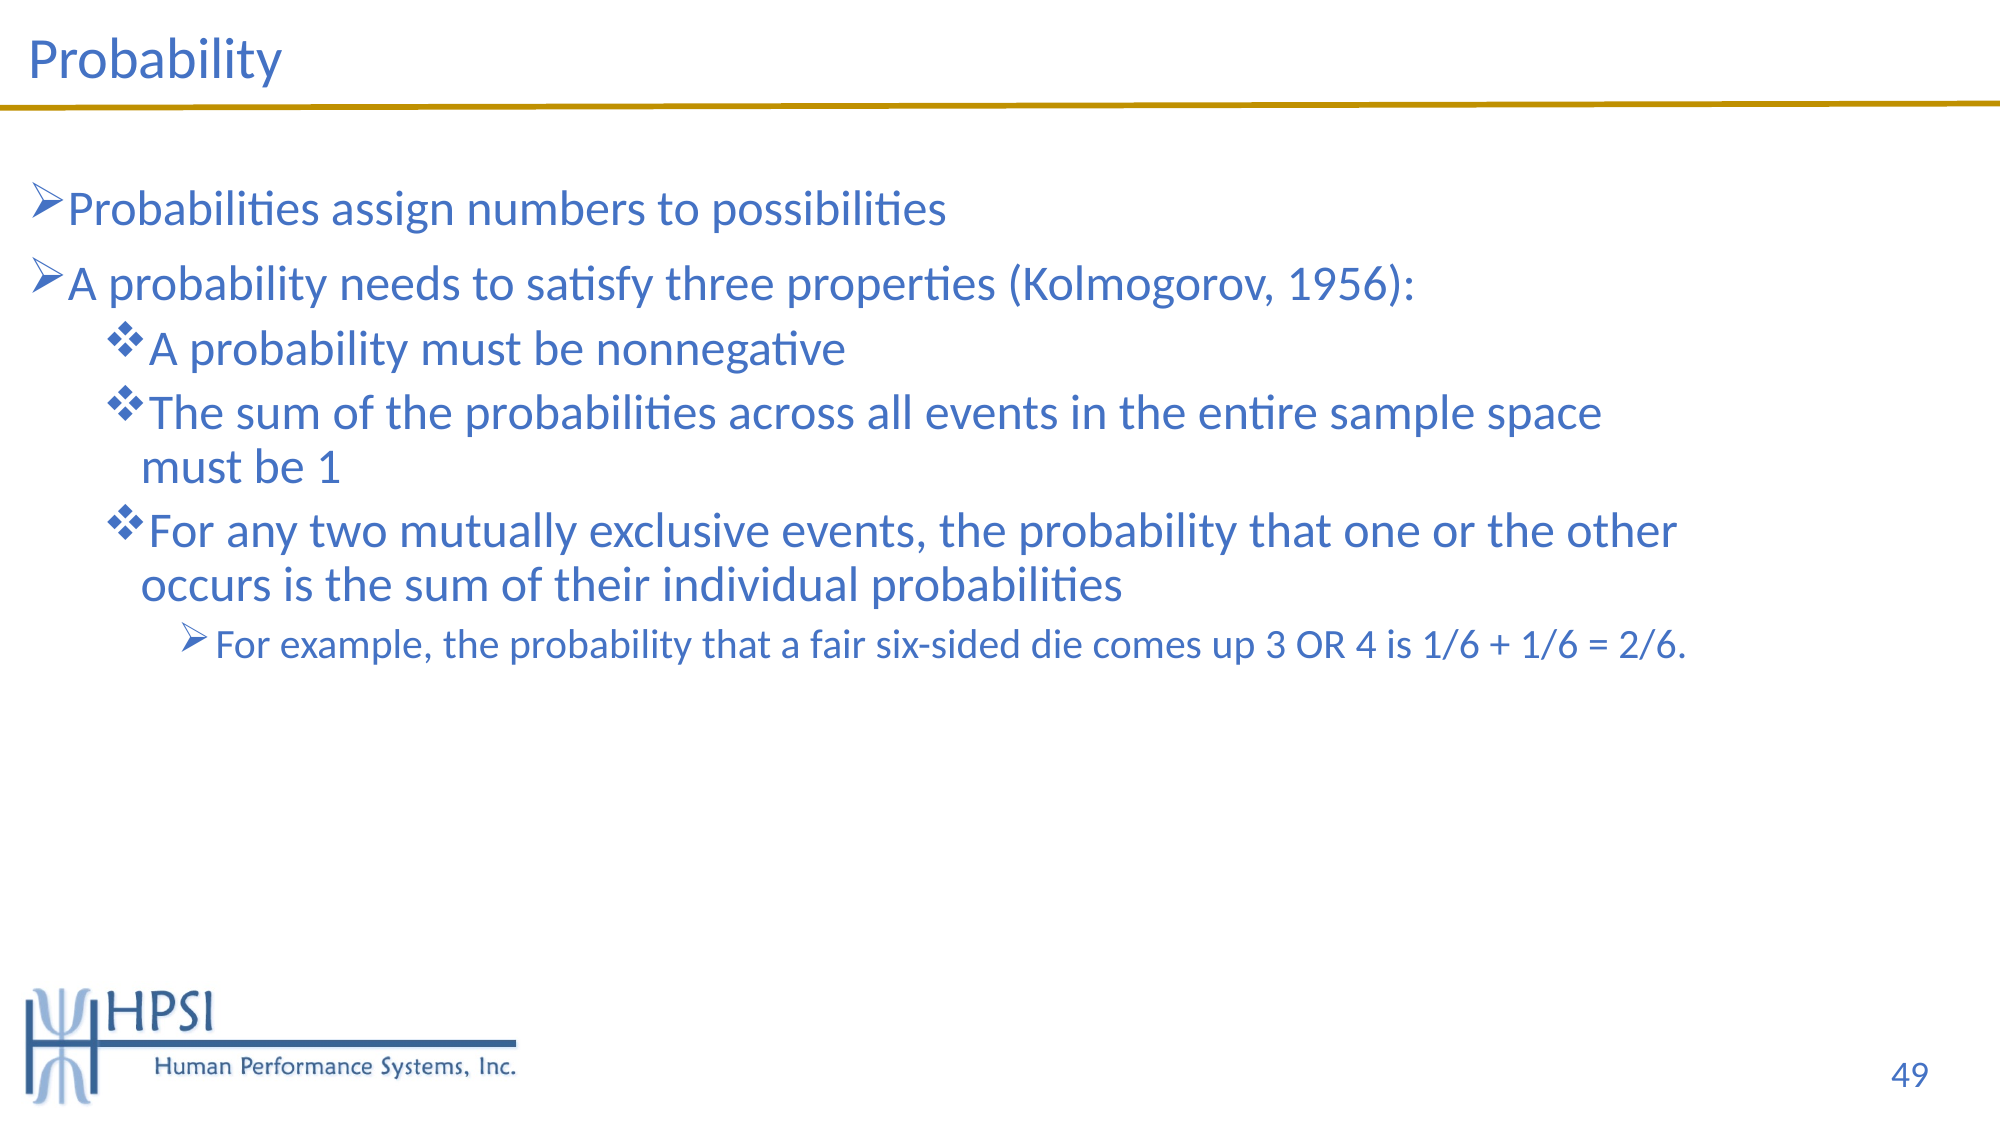

# Probability
Probabilities assign numbers to possibilities
A probability needs to satisfy three properties (Kolmogorov, 1956):
A probability must be nonnegative
The sum of the probabilities across all events in the entire sample space must be 1
For any two mutually exclusive events, the probability that one or the other occurs is the sum of their individual probabilities
For example, the probability that a fair six-sided die comes up 3 OR 4 is 1/6 + 1/6 = 2/6.
49